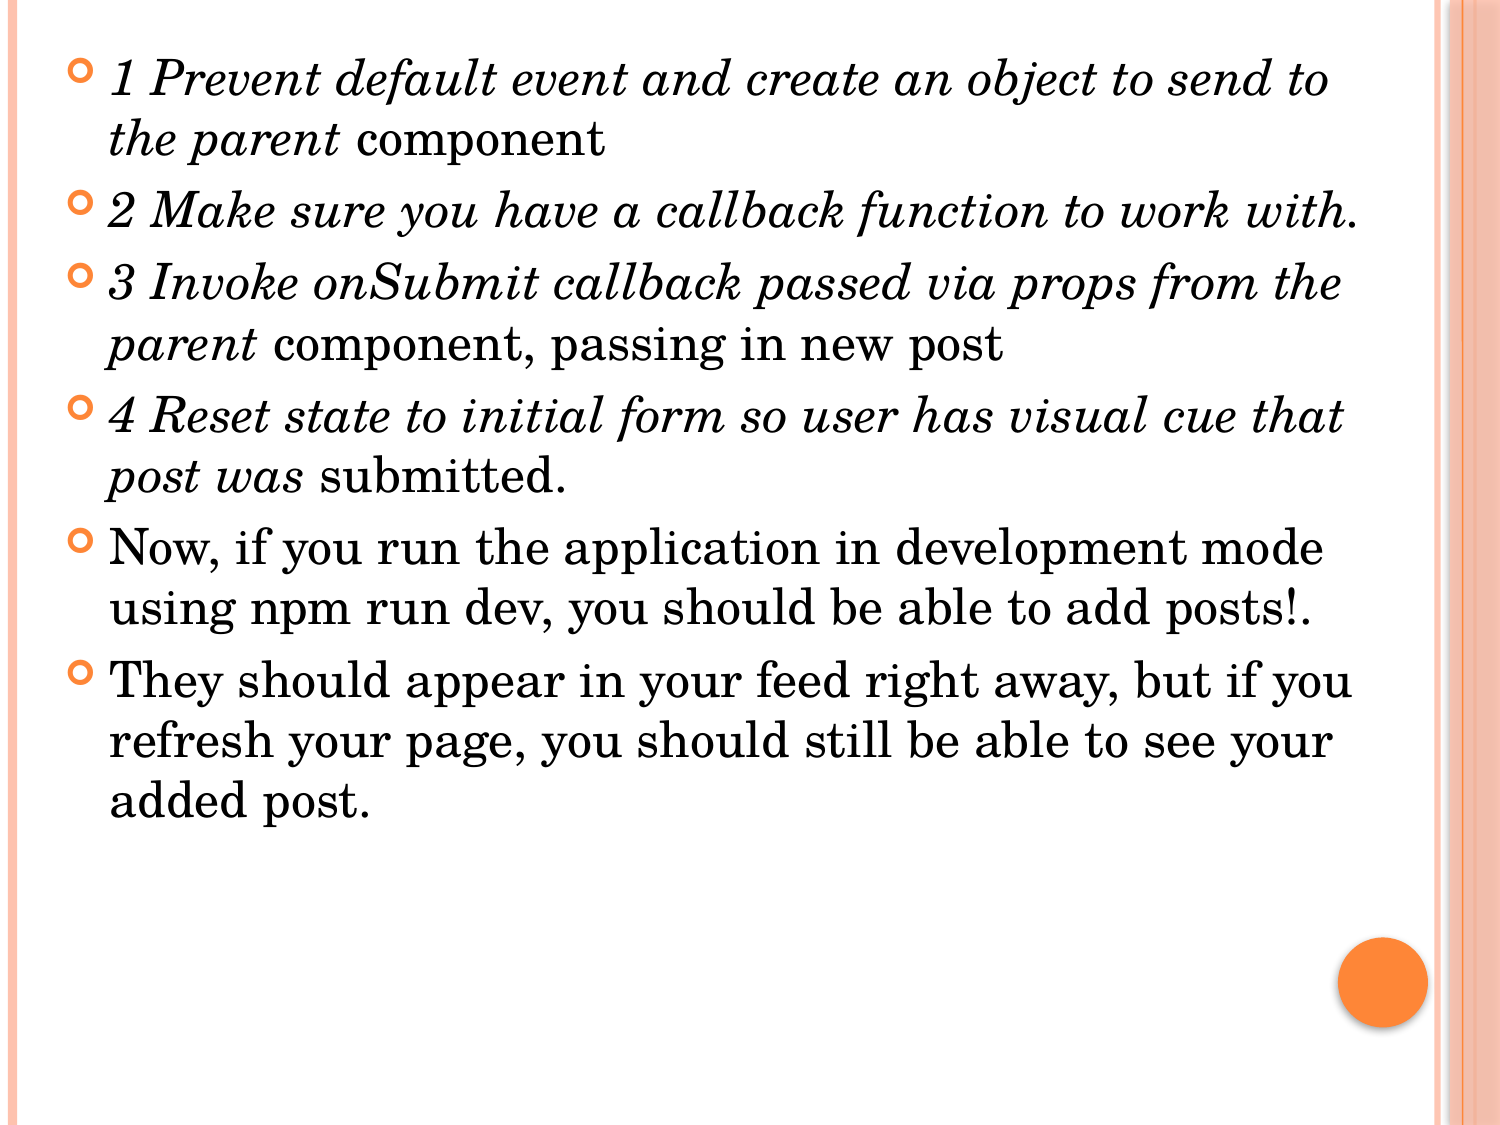

1 Prevent default event and create an object to send to the parent component
2 Make sure you have a callback function to work with.
3 Invoke onSubmit callback passed via props from the parent component, passing in new post
4 Reset state to initial form so user has visual cue that post was submitted.
Now, if you run the application in development mode using npm run dev, you should be able to add posts!.
They should appear in your feed right away, but if you refresh your page, you should still be able to see your added post.